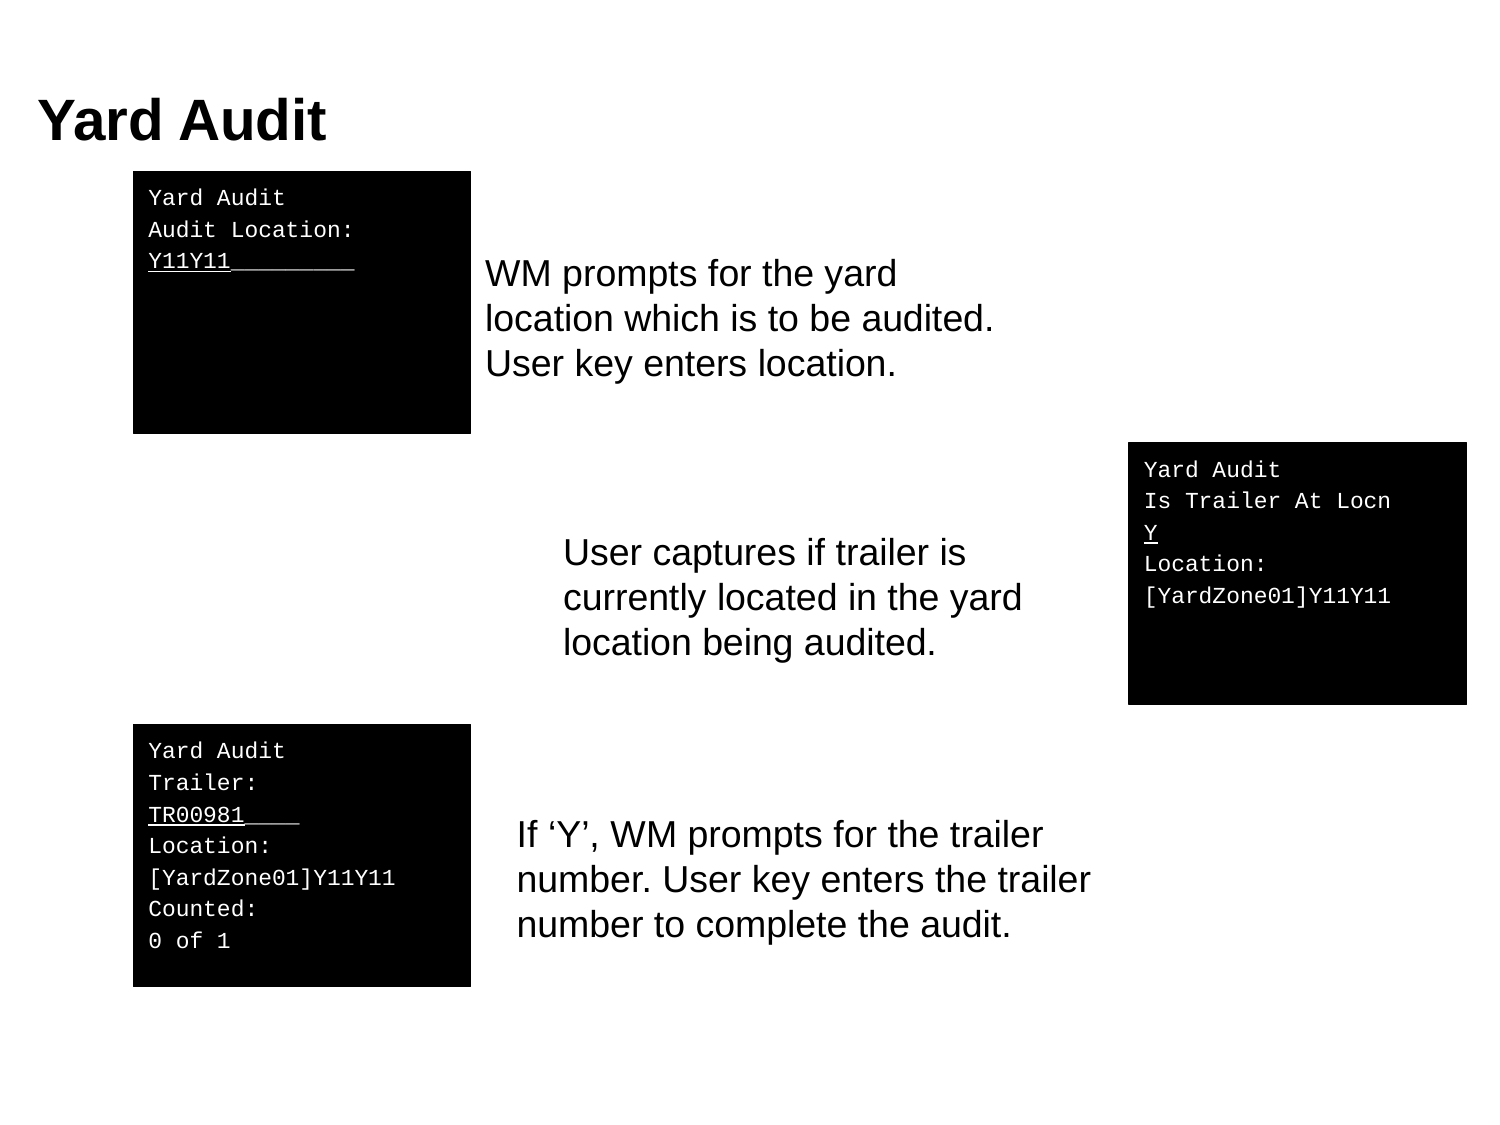

# Yard Audit
Yard Audit
Audit Location:
Y11Y11_________
WM prompts for the yard location which is to be audited. User key enters location.
Yard Audit
Is Trailer At Locn
Y
Location:
[YardZone01]Y11Y11
User captures if trailer is currently located in the yard location being audited.
Yard Audit
Trailer:
TR00981____
Location:
[YardZone01]Y11Y11
Counted:
0 of 1
If ‘Y’, WM prompts for the trailer number. User key enters the trailer number to complete the audit.